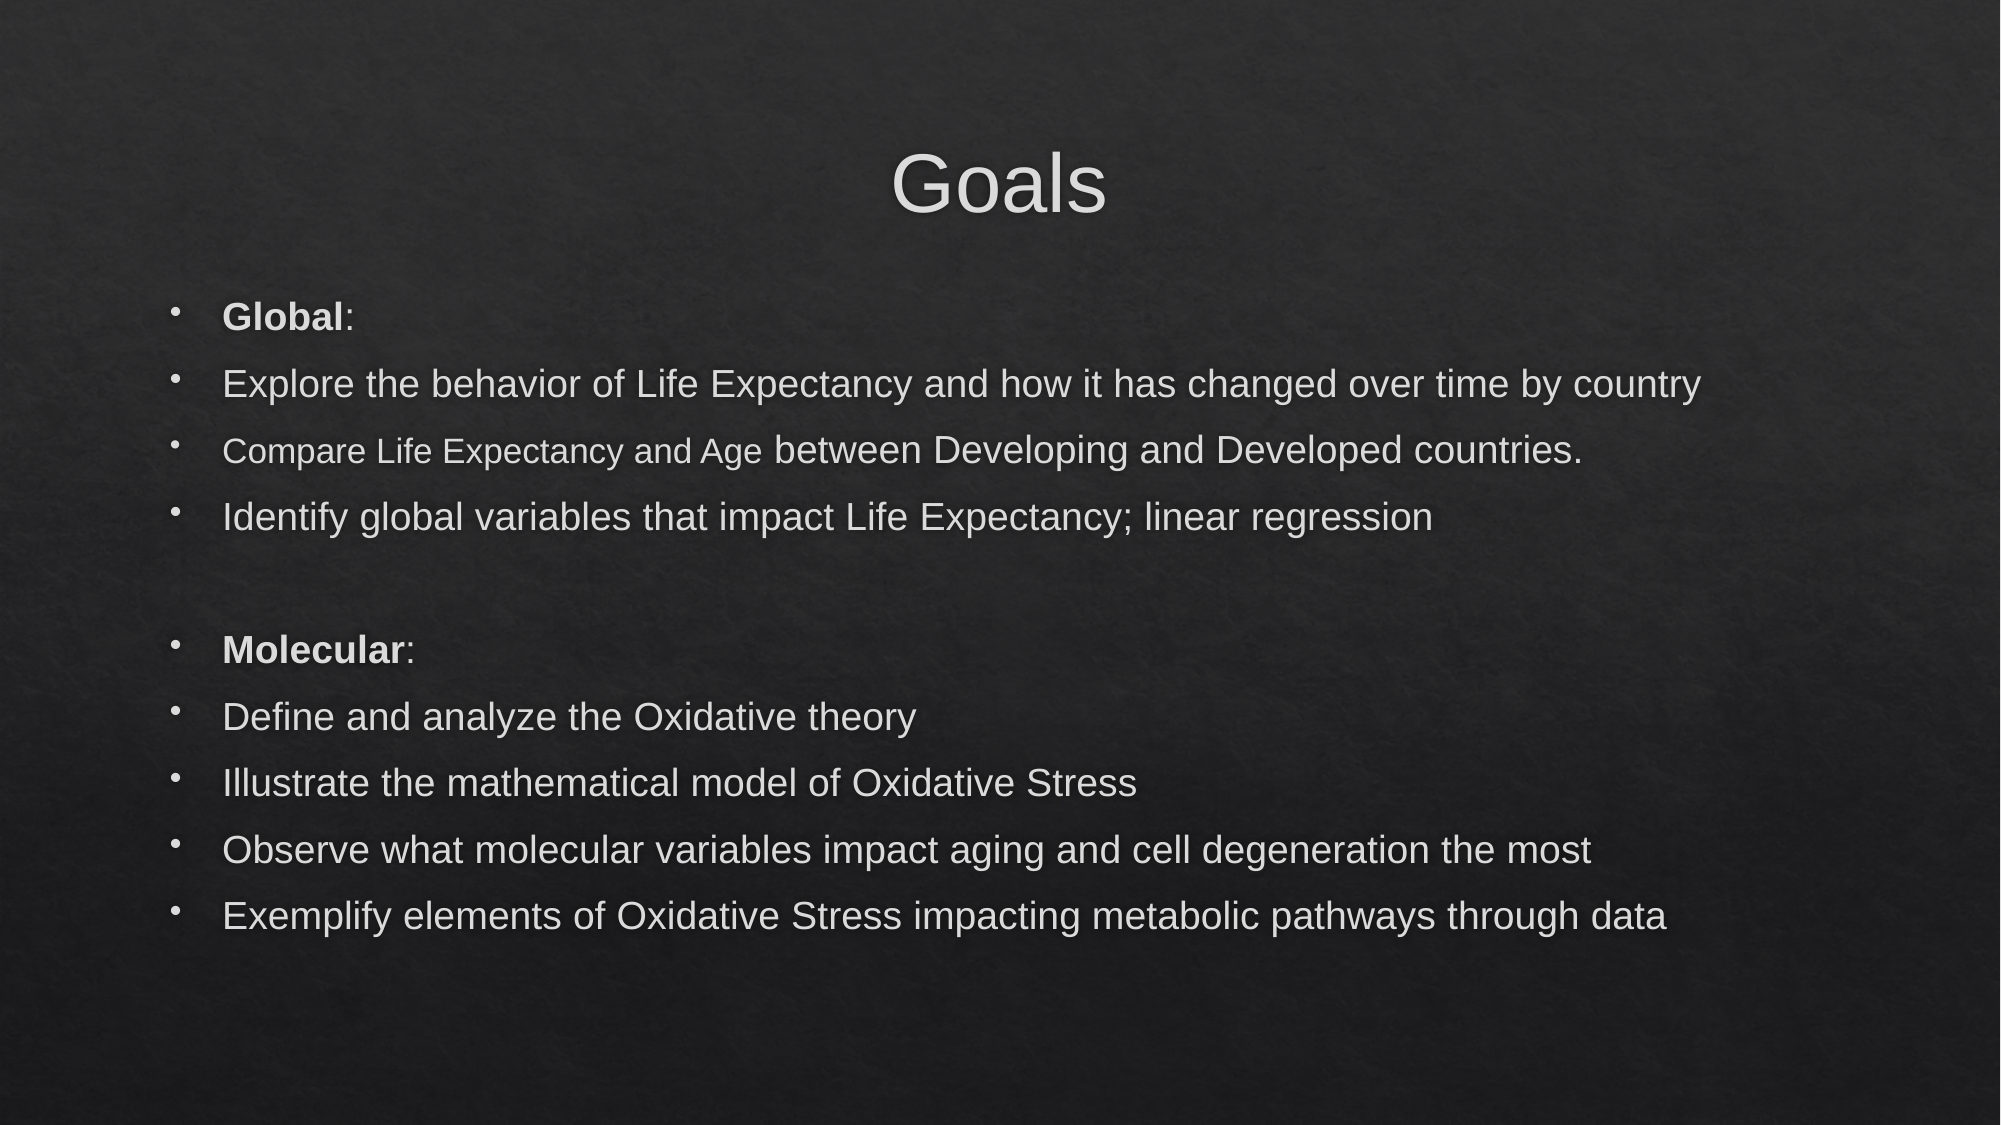

# Goals
Global:
Explore the behavior of Life Expectancy and how it has changed over time by country
Compare Life Expectancy and Age between Developing and Developed countries.
Identify global variables that impact Life Expectancy; linear regression

Molecular:
Define and analyze the Oxidative theory
Illustrate the mathematical model of Oxidative Stress
Observe what molecular variables impact aging and cell degeneration the most
Exemplify elements of Oxidative Stress impacting metabolic pathways through data